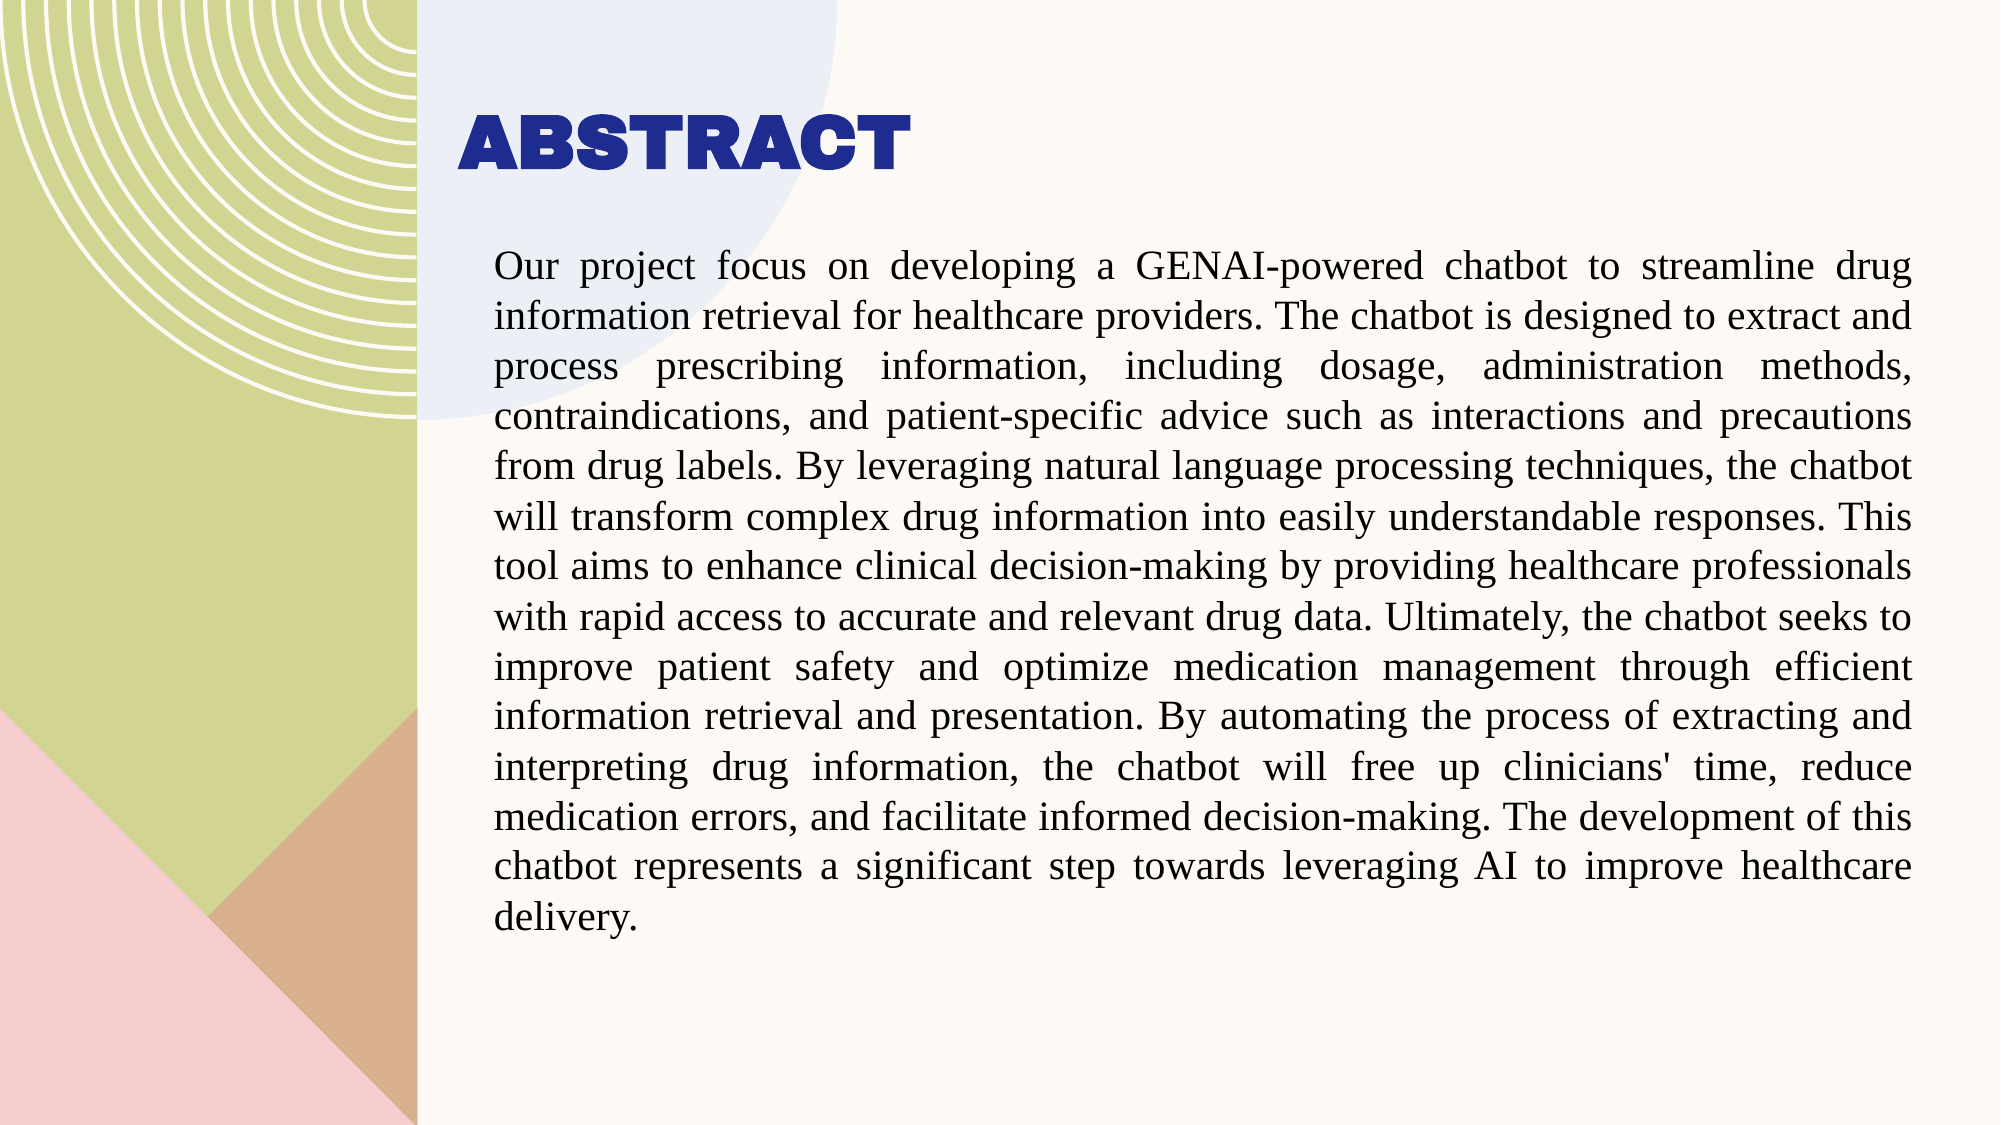

# Abstract
5
Our project focus on developing a GENAI-powered chatbot to streamline drug information retrieval for healthcare providers. The chatbot is designed to extract and process prescribing information, including dosage, administration methods, contraindications, and patient-specific advice such as interactions and precautions from drug labels. By leveraging natural language processing techniques, the chatbot will transform complex drug information into easily understandable responses. This tool aims to enhance clinical decision-making by providing healthcare professionals with rapid access to accurate and relevant drug data. Ultimately, the chatbot seeks to improve patient safety and optimize medication management through efficient information retrieval and presentation. By automating the process of extracting and interpreting drug information, the chatbot will free up clinicians' time, reduce medication errors, and facilitate informed decision-making. The development of this chatbot represents a significant step towards leveraging AI to improve healthcare delivery.